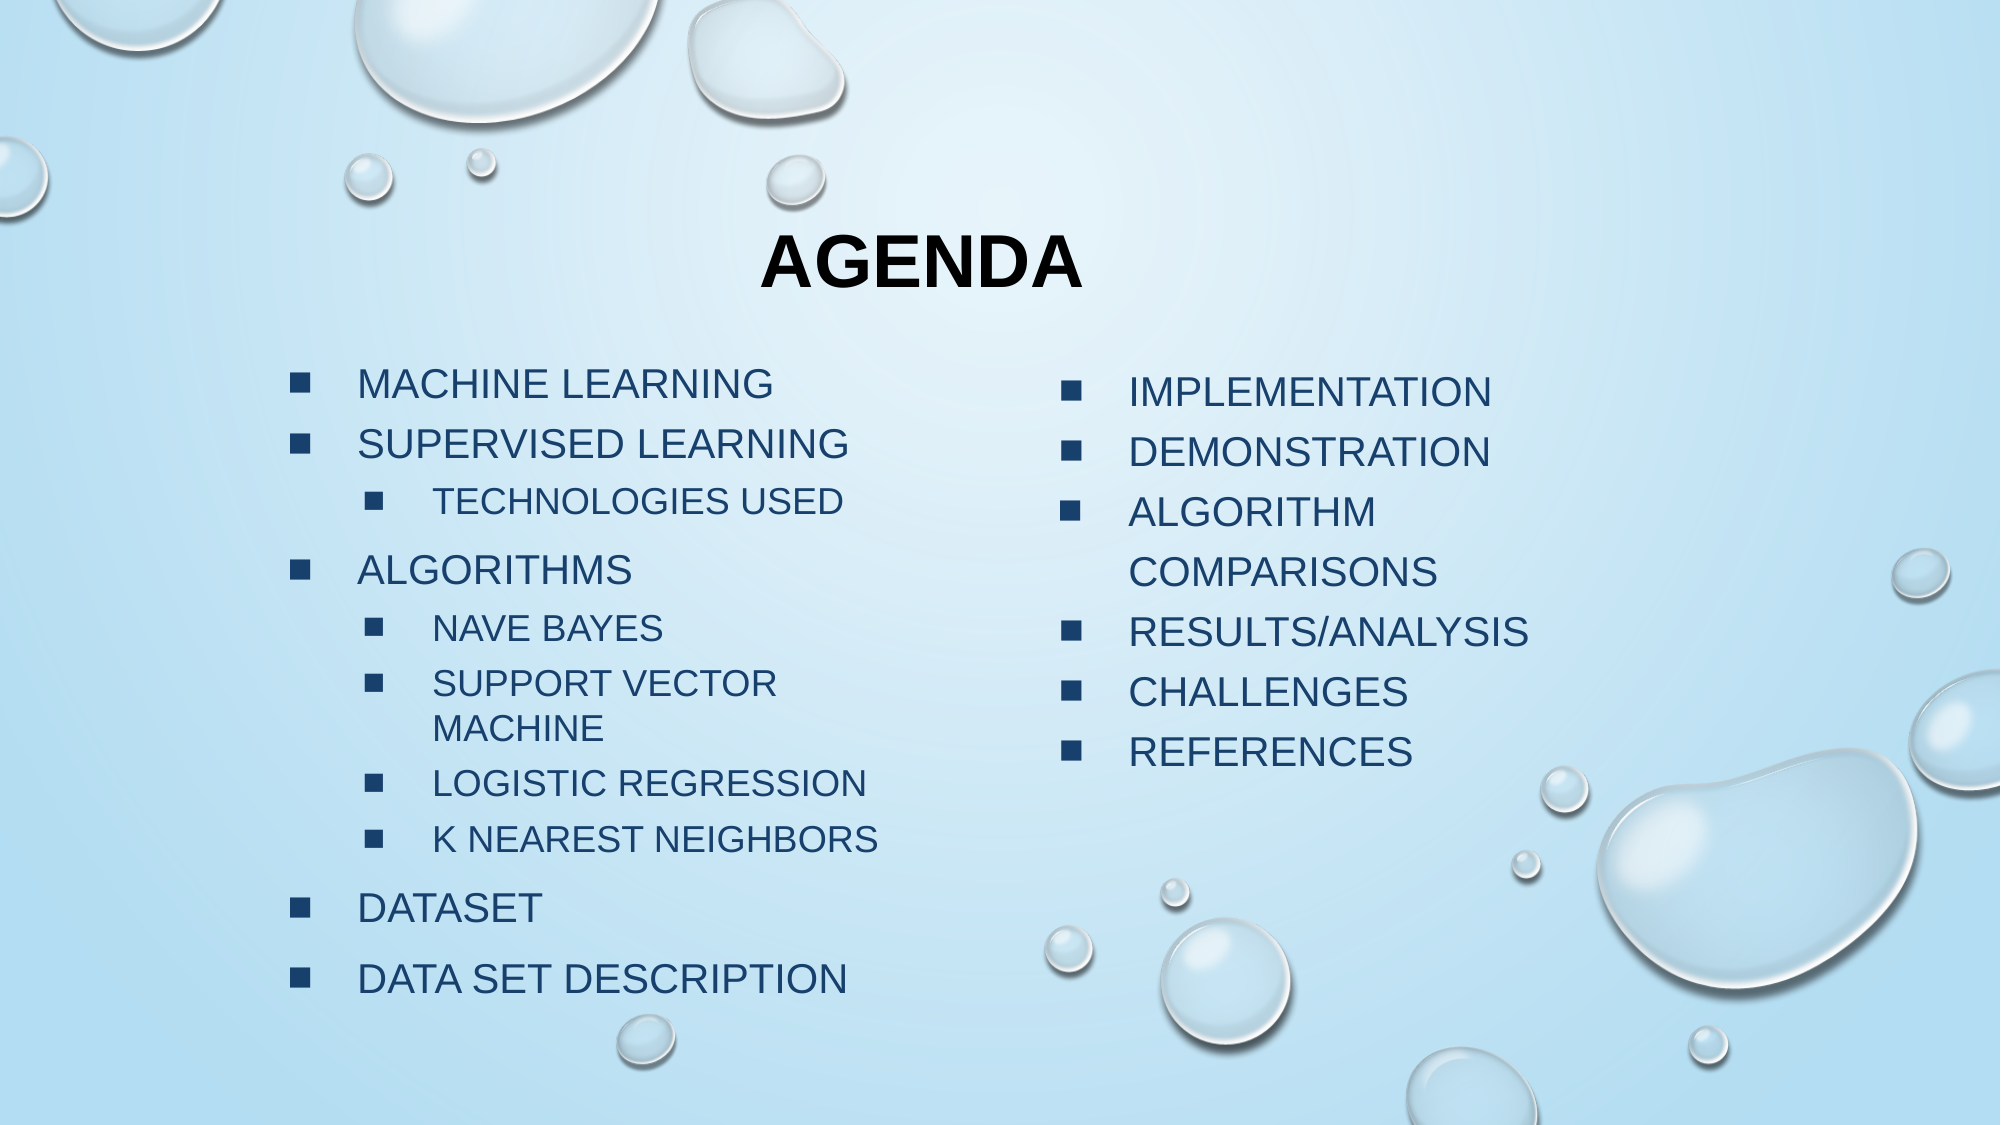

# Agenda

IMPLEMENTATION
Demonstration
Algorithm Comparisons
RESULTS/ANALYSIS
Challenges
References

MACHINE LEARNING
SUPERVISED LEARNING
TECHNOLOGIES USED
ALGORITHMS
NAVE BAYES
SUPPORT VECTOR MACHINE
LOGISTIC REGRESSION
K NEAREST NEIGHBORS
DATASET
DATA SET DESCRIPTION